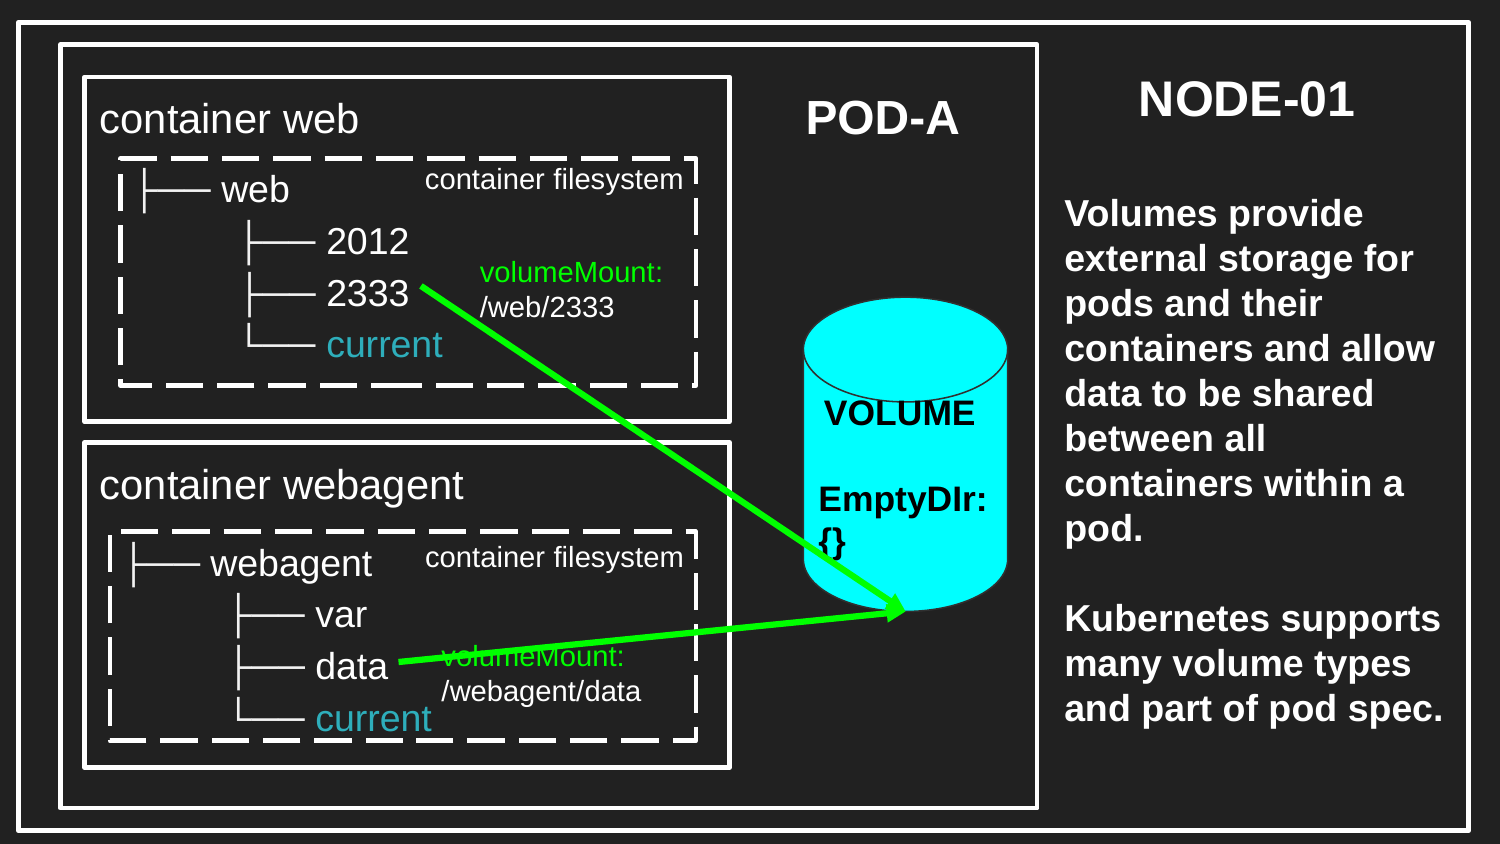

NODE-01
POD-A
container web
container filesystem
 ├── web
           ├── 2012
           ├── 2333
           └── current

Volumes provide external storage for pods and their containers and allow data to be shared between all containers within a pod.

Kubernetes supports many volume types and part of pod spec.
volumeMount:
/web/2333

 VOLUME       EmptyDIr:{}

container webagent

container filesystem
 ├── webagent
           ├── var
           ├── data
           └── current

volumeMount:
/webagent/data